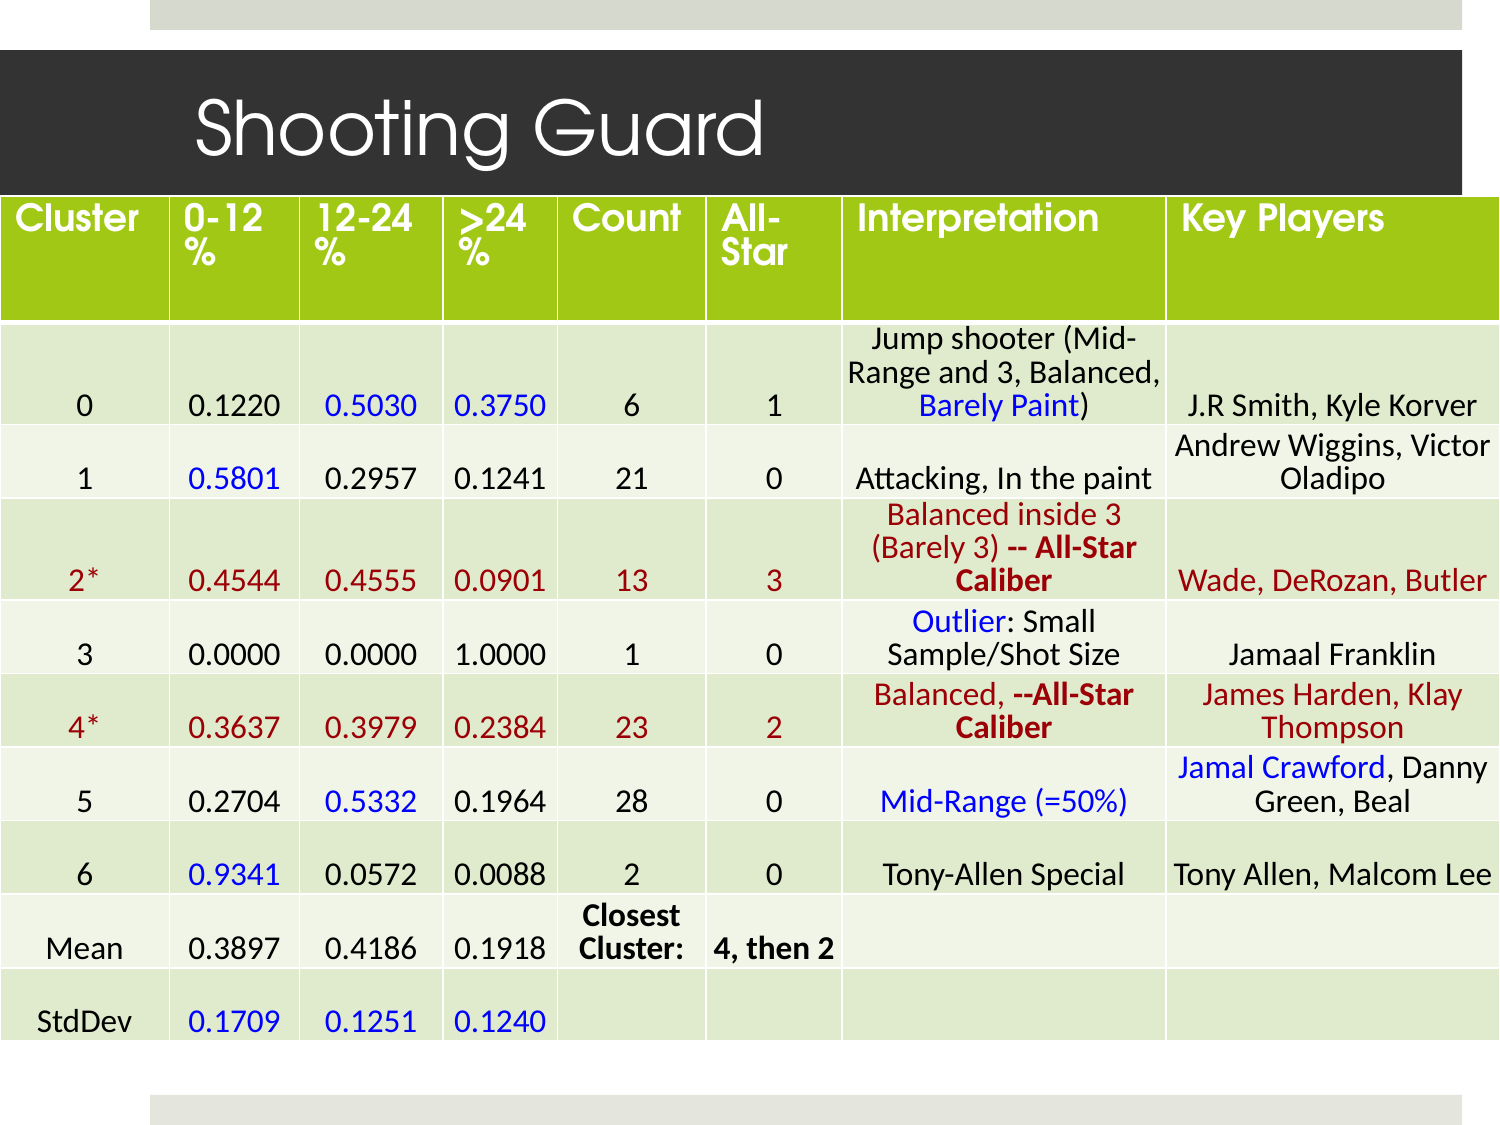

Shooting Guard
#
| Cluster | 0-12 % | 12-24 % | >24 % | Count | All-Star | Interpretation | Key Players |
| --- | --- | --- | --- | --- | --- | --- | --- |
| 0 | 0.1220 | 0.5030 | 0.3750 | 6 | 1 | Jump shooter (Mid-Range and 3, Balanced, Barely Paint) | J.R Smith, Kyle Korver |
| 1 | 0.5801 | 0.2957 | 0.1241 | 21 | 0 | Attacking, In the paint | Andrew Wiggins, Victor Oladipo |
| 2\* | 0.4544 | 0.4555 | 0.0901 | 13 | 3 | Balanced inside 3 (Barely 3) -- All-Star Caliber | Wade, DeRozan, Butler |
| 3 | 0.0000 | 0.0000 | 1.0000 | 1 | 0 | Outlier: Small Sample/Shot Size | Jamaal Franklin |
| 4\* | 0.3637 | 0.3979 | 0.2384 | 23 | 2 | Balanced, --All-Star Caliber | James Harden, Klay Thompson |
| 5 | 0.2704 | 0.5332 | 0.1964 | 28 | 0 | Mid-Range (=50%) | Jamal Crawford, Danny Green, Beal |
| 6 | 0.9341 | 0.0572 | 0.0088 | 2 | 0 | Tony-Allen Special | Tony Allen, Malcom Lee |
| Mean | 0.3897 | 0.4186 | 0.1918 | Closest Cluster: | 4, then 2 |  |  |
| StdDev | 0.1709 | 0.1251 | 0.1240 |  |  |  |  |